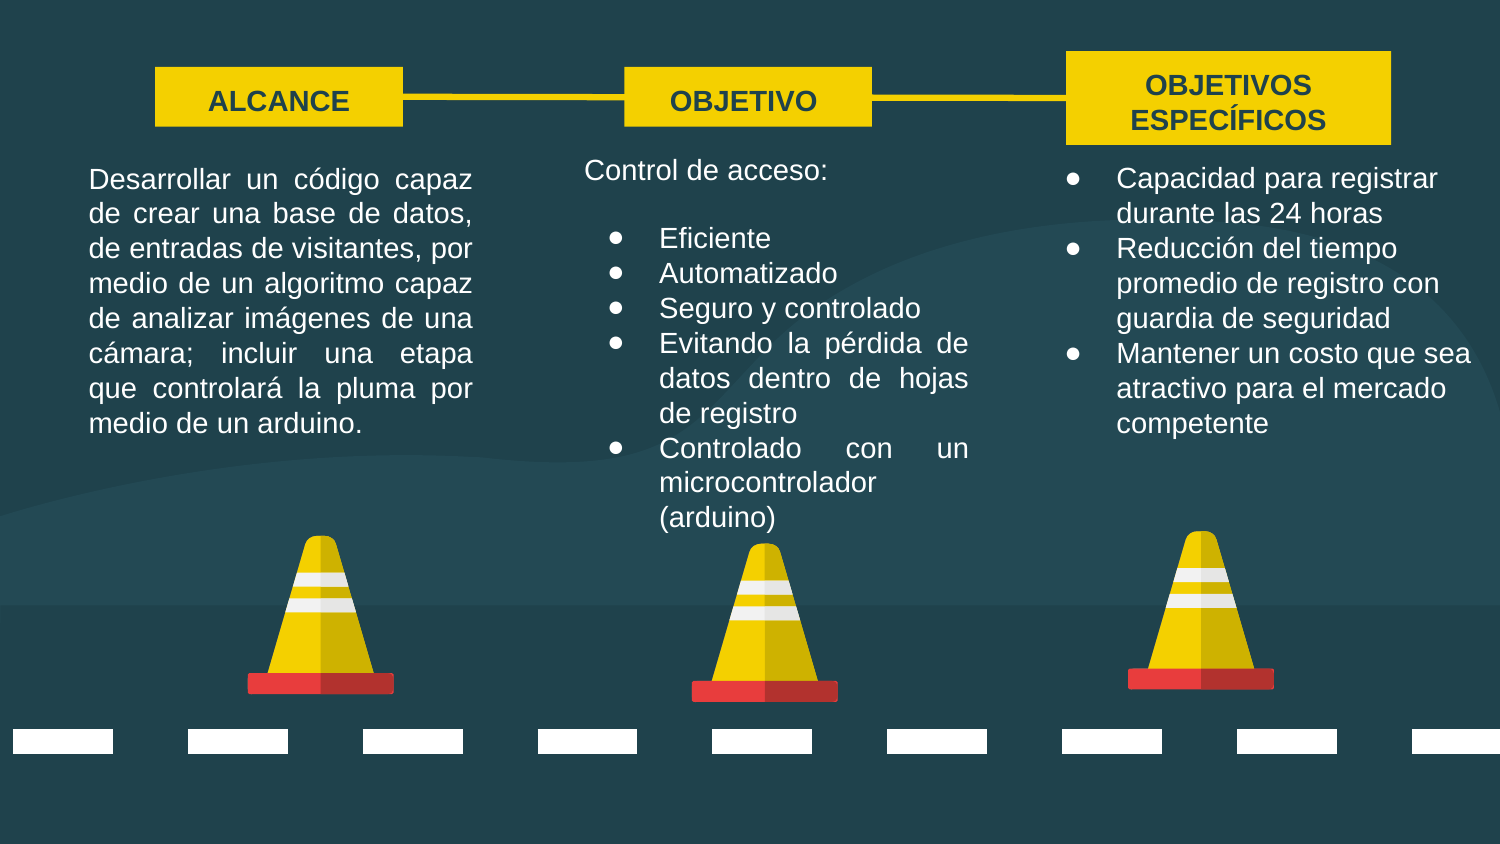

OBJETIVOS ESPECÍFICOS
ALCANCE
OBJETIVO
Control de acceso:
Eficiente
Automatizado
Seguro y controlado
Evitando la pérdida de datos dentro de hojas de registro
Controlado con un microcontrolador (arduino)

Desarrollar un código capaz de crear una base de datos, de entradas de visitantes, por medio de un algoritmo capaz de analizar imágenes de una cámara; incluir una etapa que controlará la pluma por medio de un arduino.
Capacidad para registrar durante las 24 horas
Reducción del tiempo promedio de registro con guardia de seguridad
Mantener un costo que sea atractivo para el mercado competente